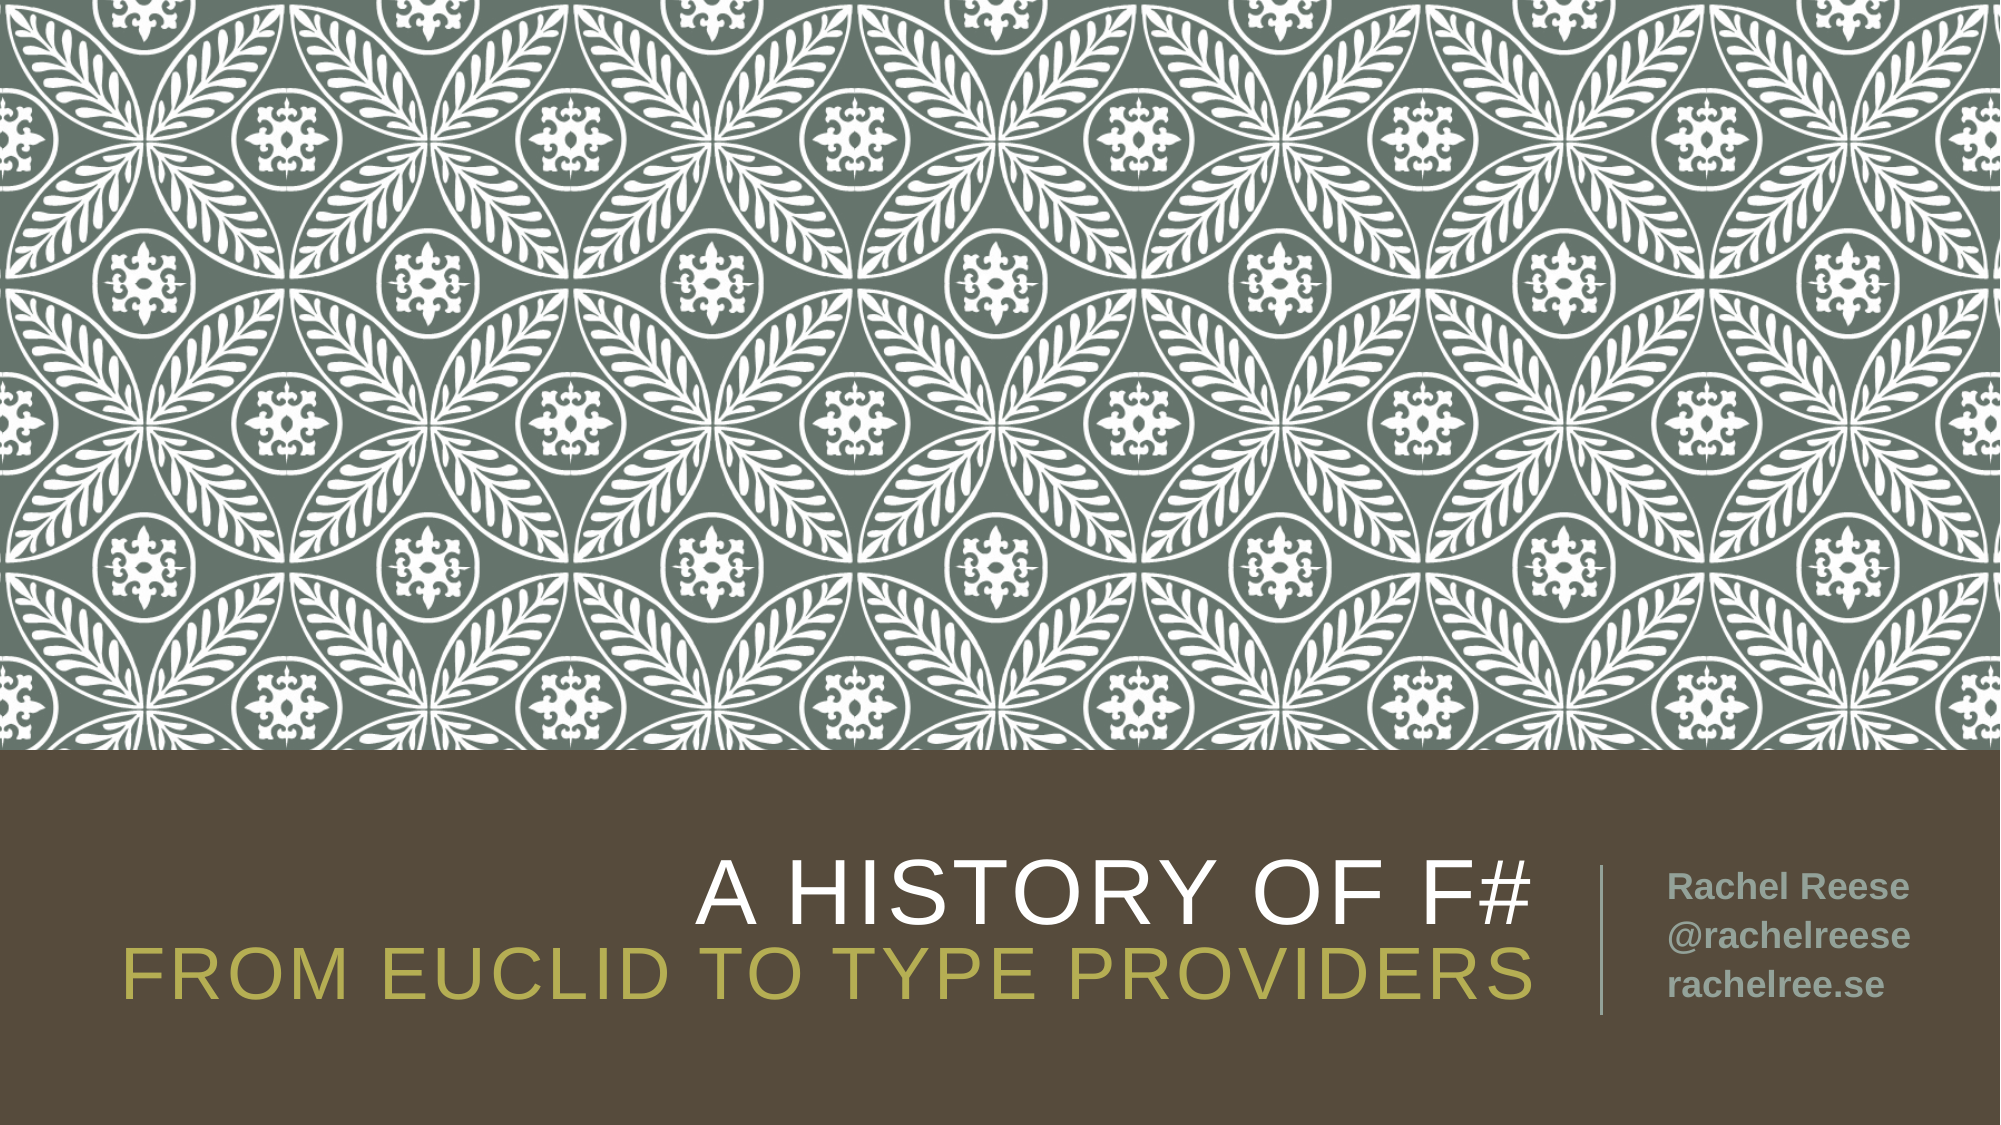

# A History of F# From Euclid to type providers
Rachel Reese
@rachelreese
rachelree.se